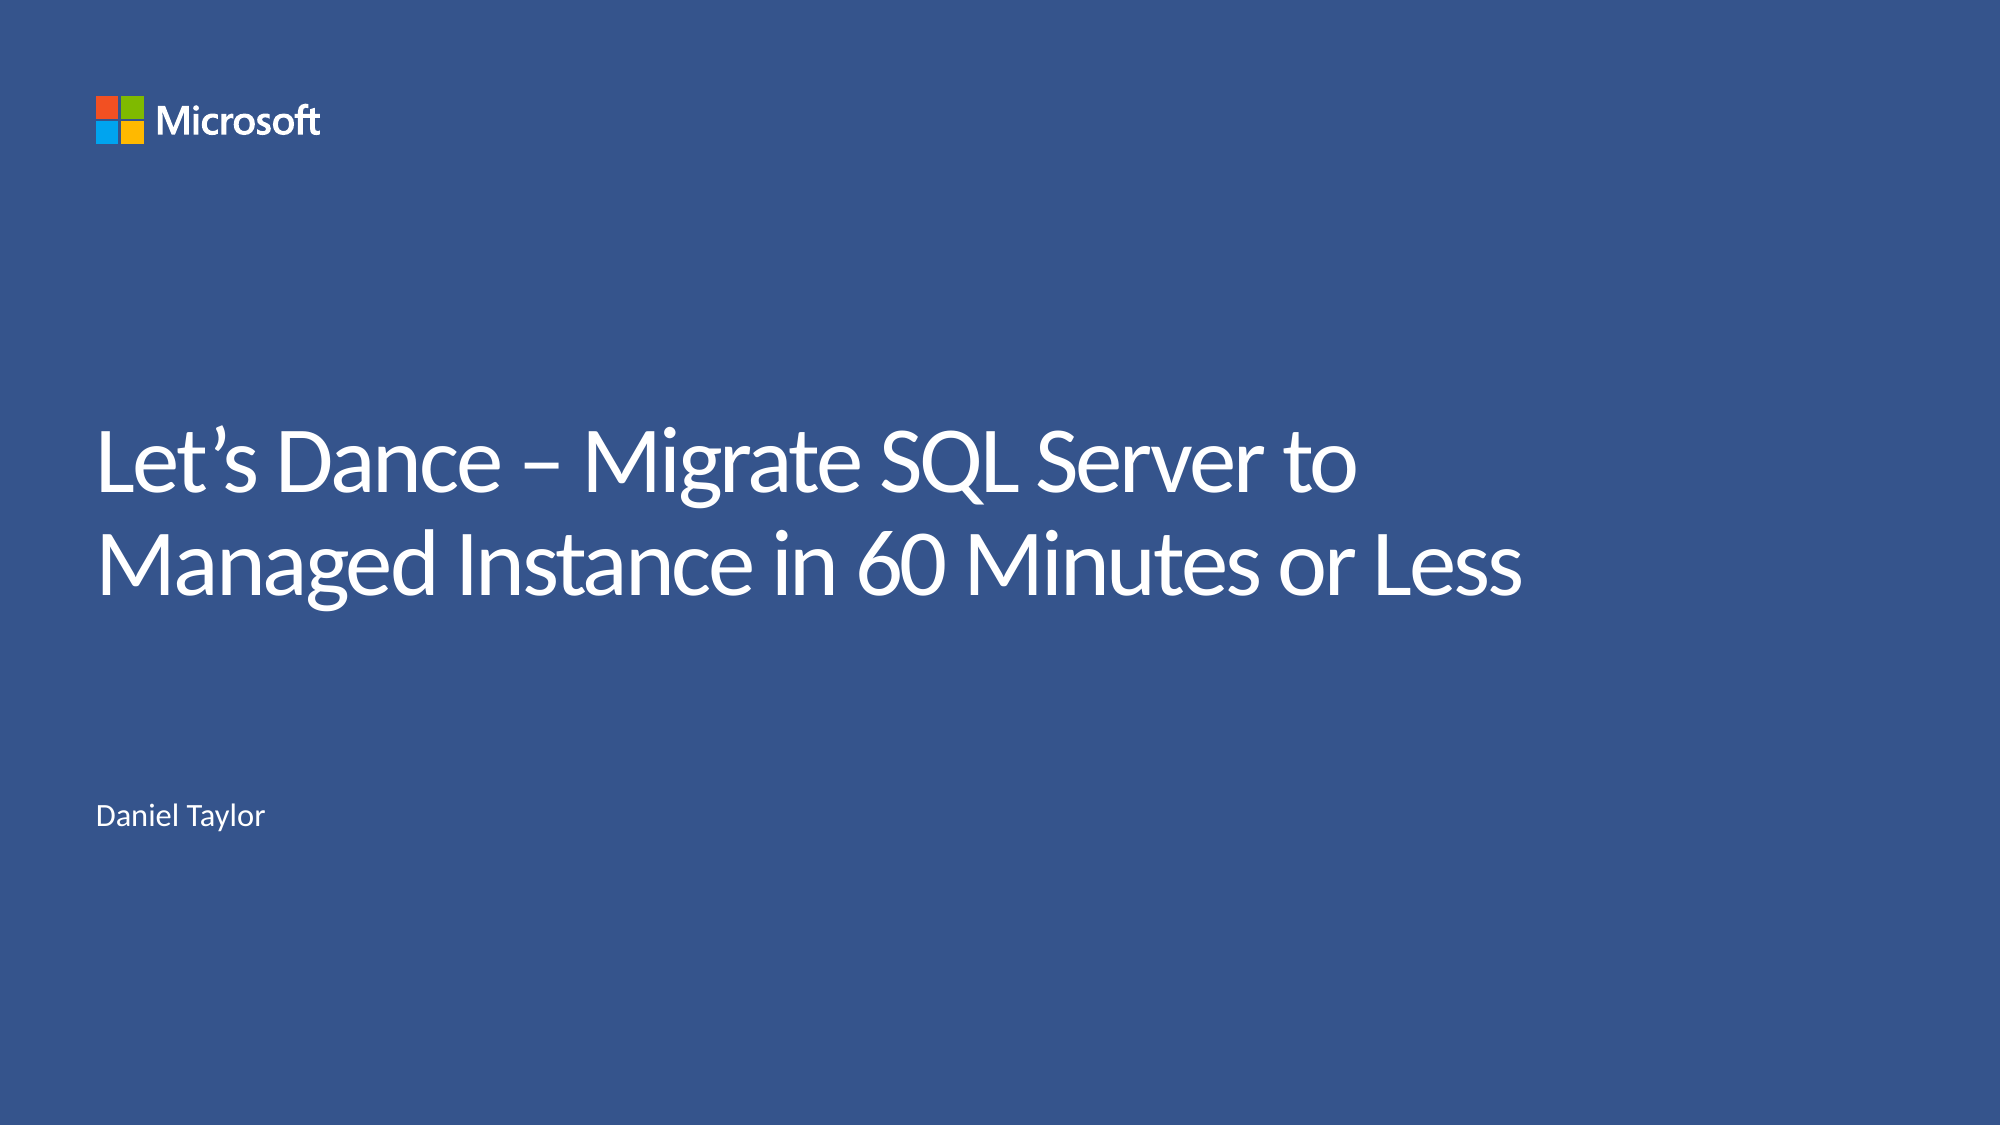

# Let’s Dance – Migrate SQL Server to Managed Instance in 60 Minutes or Less
Daniel Taylor